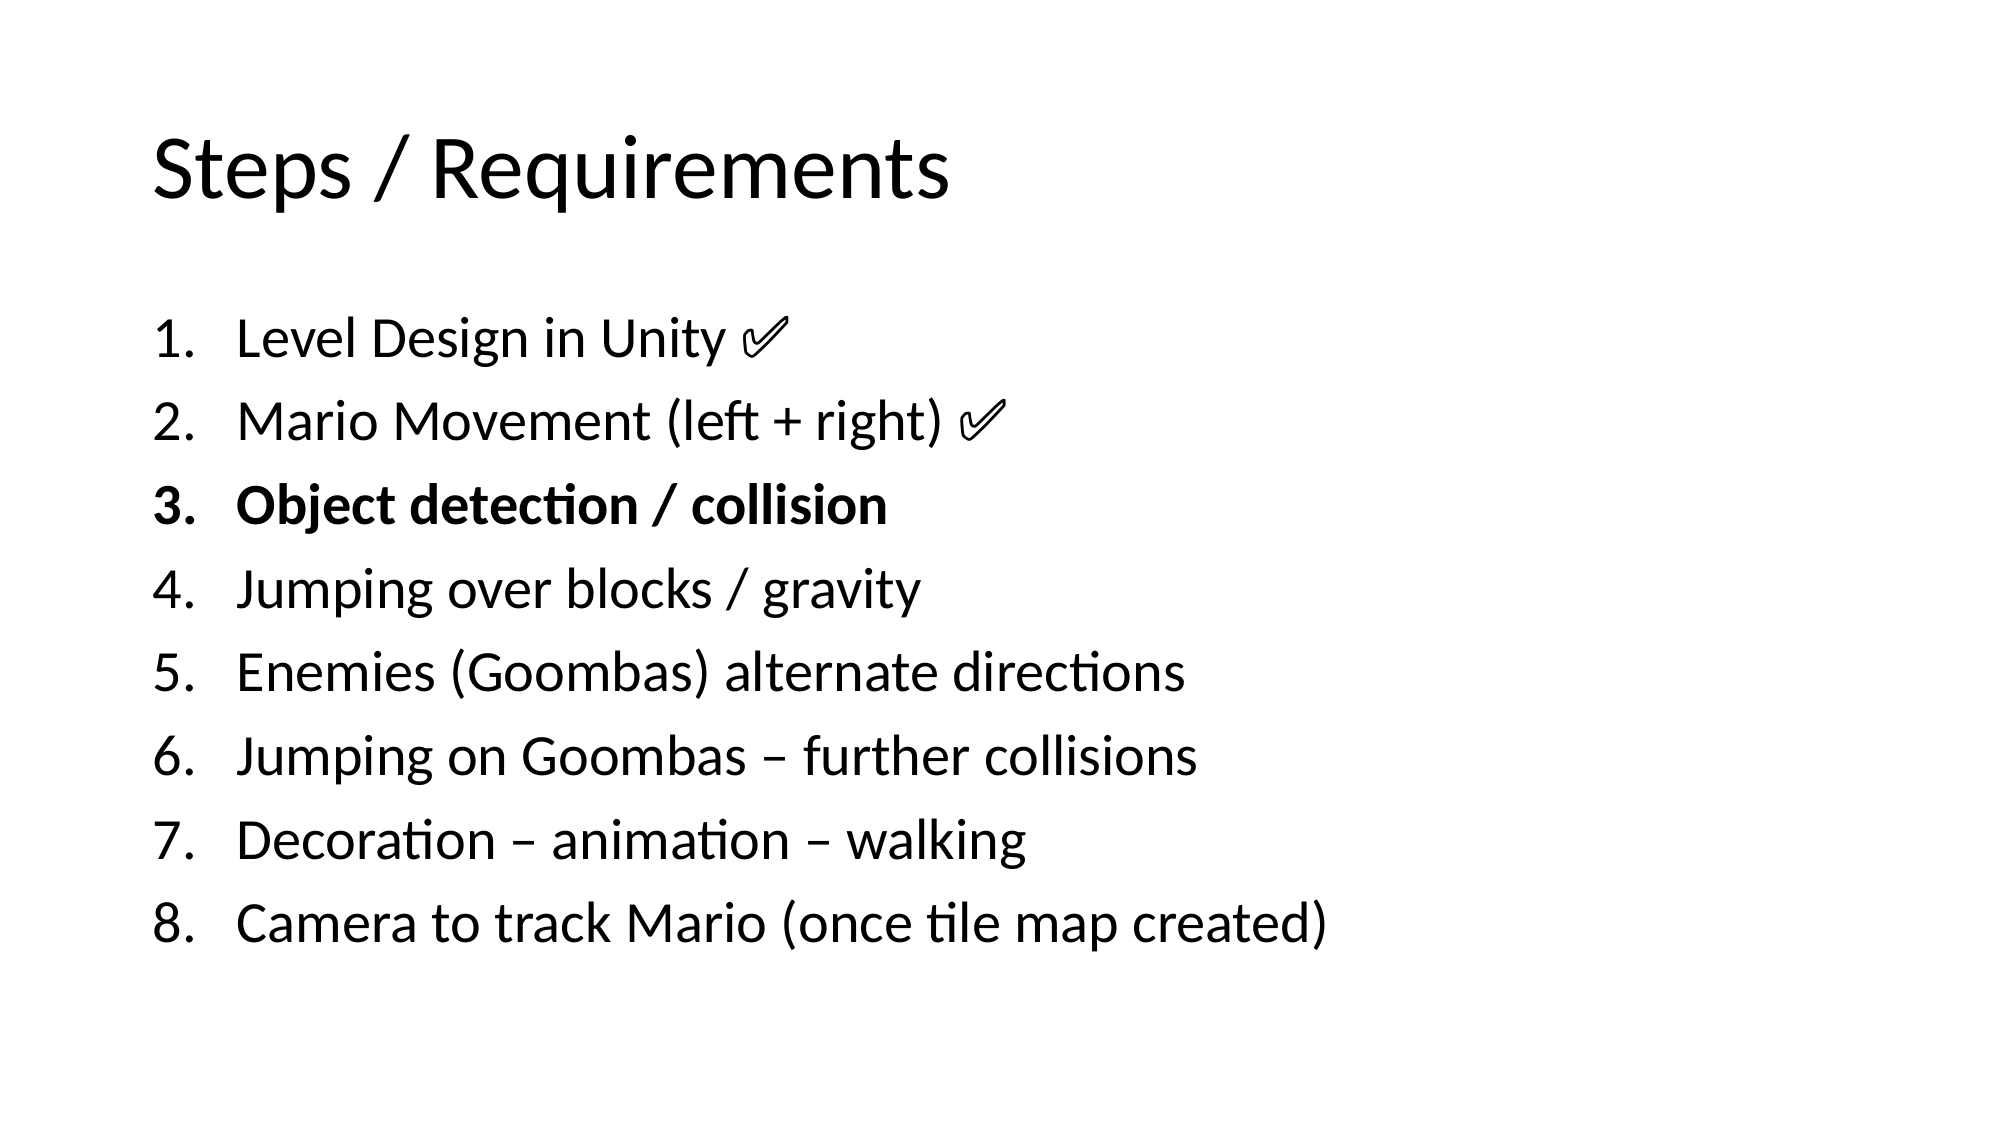

# Steps / Requirements
Level Design in Unity ✅
Mario Movement (left + right) ✅
Object detection / collision
Jumping over blocks / gravity
Enemies (Goombas) alternate directions
Jumping on Goombas – further collisions
Decoration – animation – walking
Camera to track Mario (once tile map created)